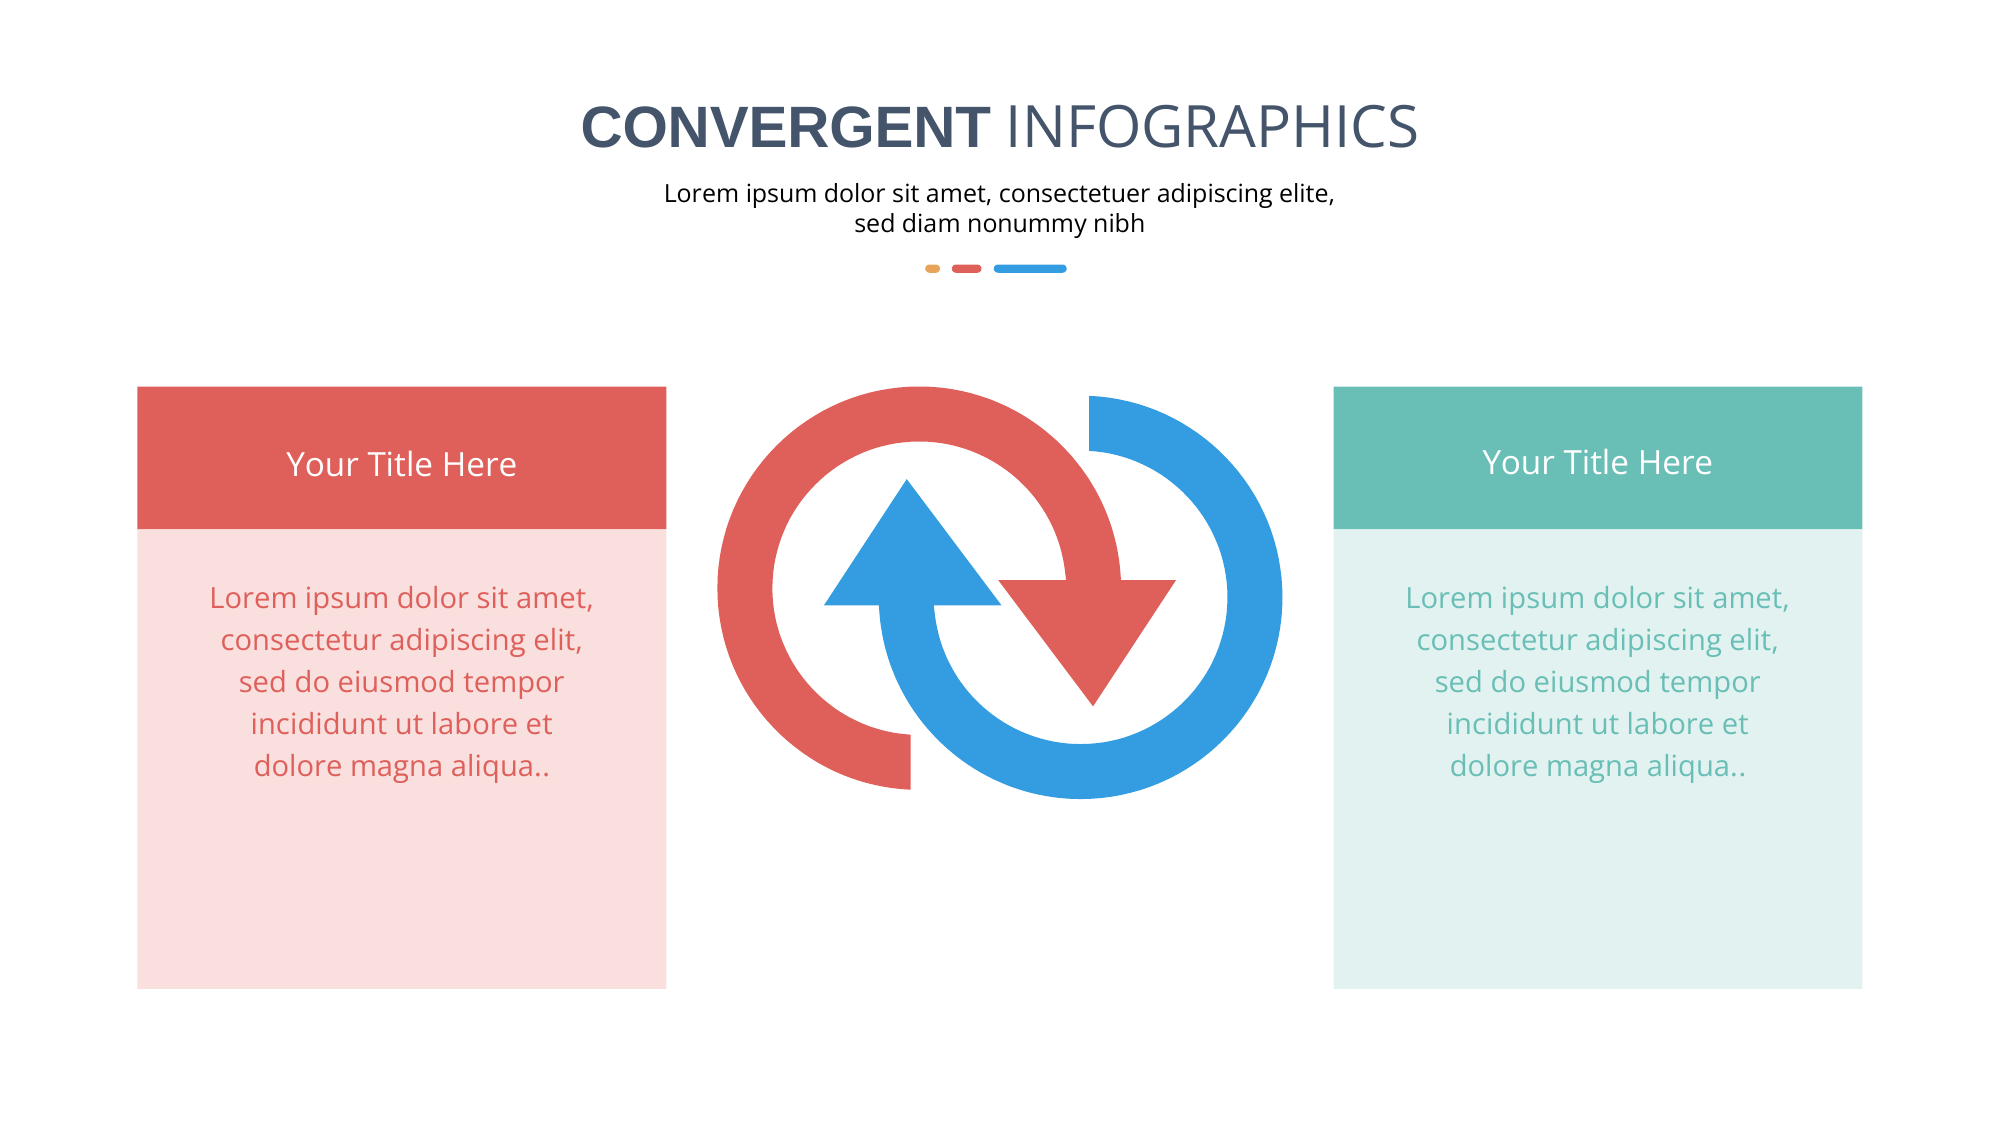

CONVERGENT INFOGRAPHICS
Lorem ipsum dolor sit amet, consectetuer adipiscing elite, sed diam nonummy nibh

Your Title Here

Lorem ipsum dolor sit amet, consectetur adipiscing elit, sed do eiusmod tempor incididunt ut labore et dolore magna aliqua..

Your Title Here

Lorem ipsum dolor sit amet, consectetur adipiscing elit, sed do eiusmod tempor incididunt ut labore et dolore magna aliqua..